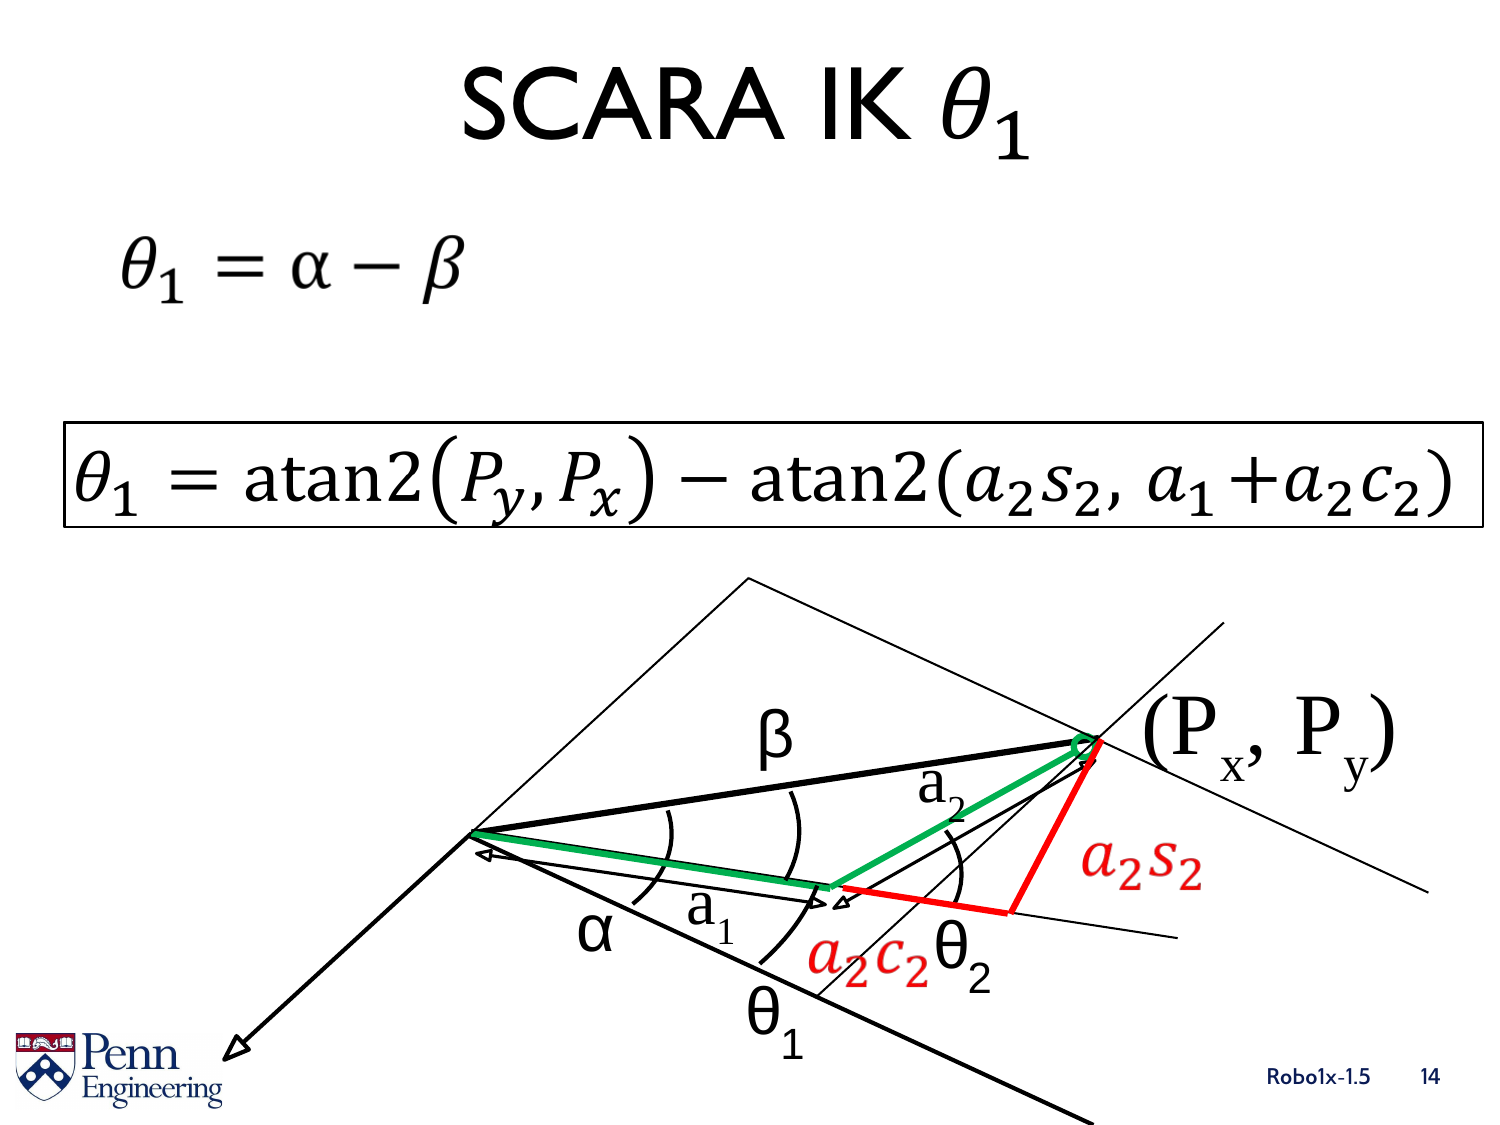

(Px,	Py)
β
a2

a1
α

θ

2
θ
1

Robo1x-1.5	14